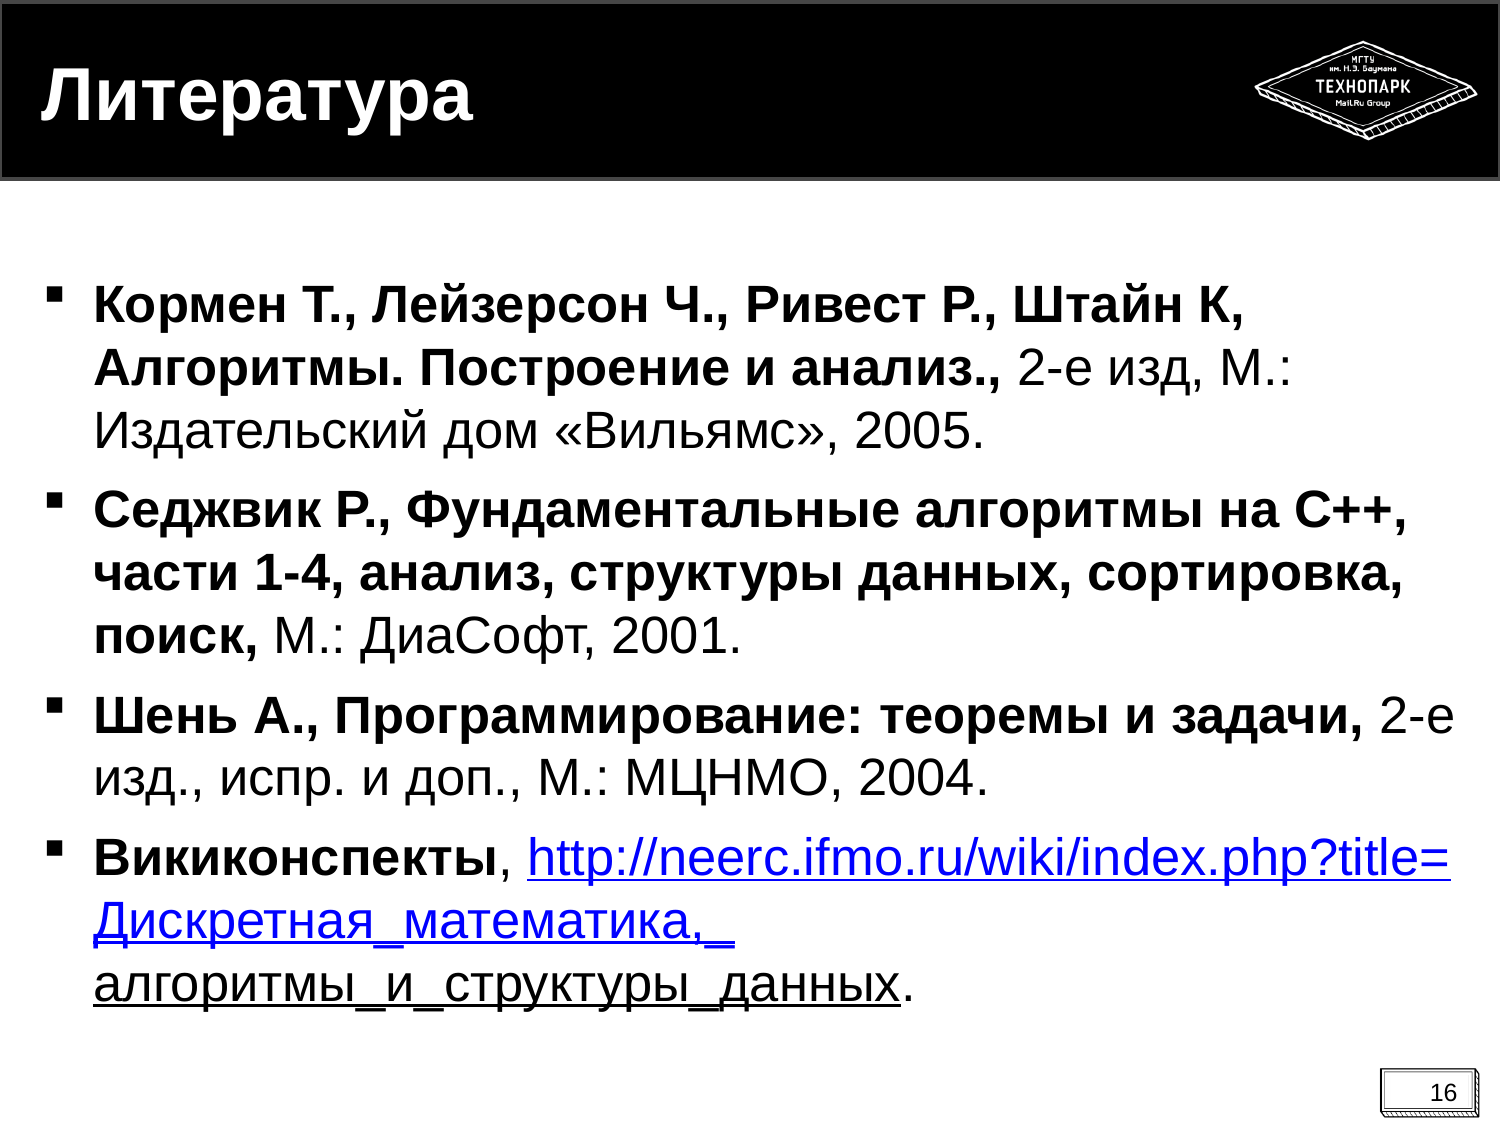

# Литература
Кормен Т., Лейзерсон Ч., Ривест Р., Штайн К, Алгоритмы. Построение и анализ., 2-е изд, М.: Издательский дом «Вильямс», 2005.
Седжвик Р., Фундаментальные алгоритмы на C++, части 1-4, анализ, структуры данных, сортировка, поиск, М.: ДиаСофт, 2001.
Шень А., Программирование: теоремы и задачи, 2-е изд., испр. и доп., М.: МЦНМО, 2004.
Викиконспекты, http://neerc.ifmo.ru/wiki/index.php?title=Дискретная_математика,_алгоритмы_и_структуры_данных.
16